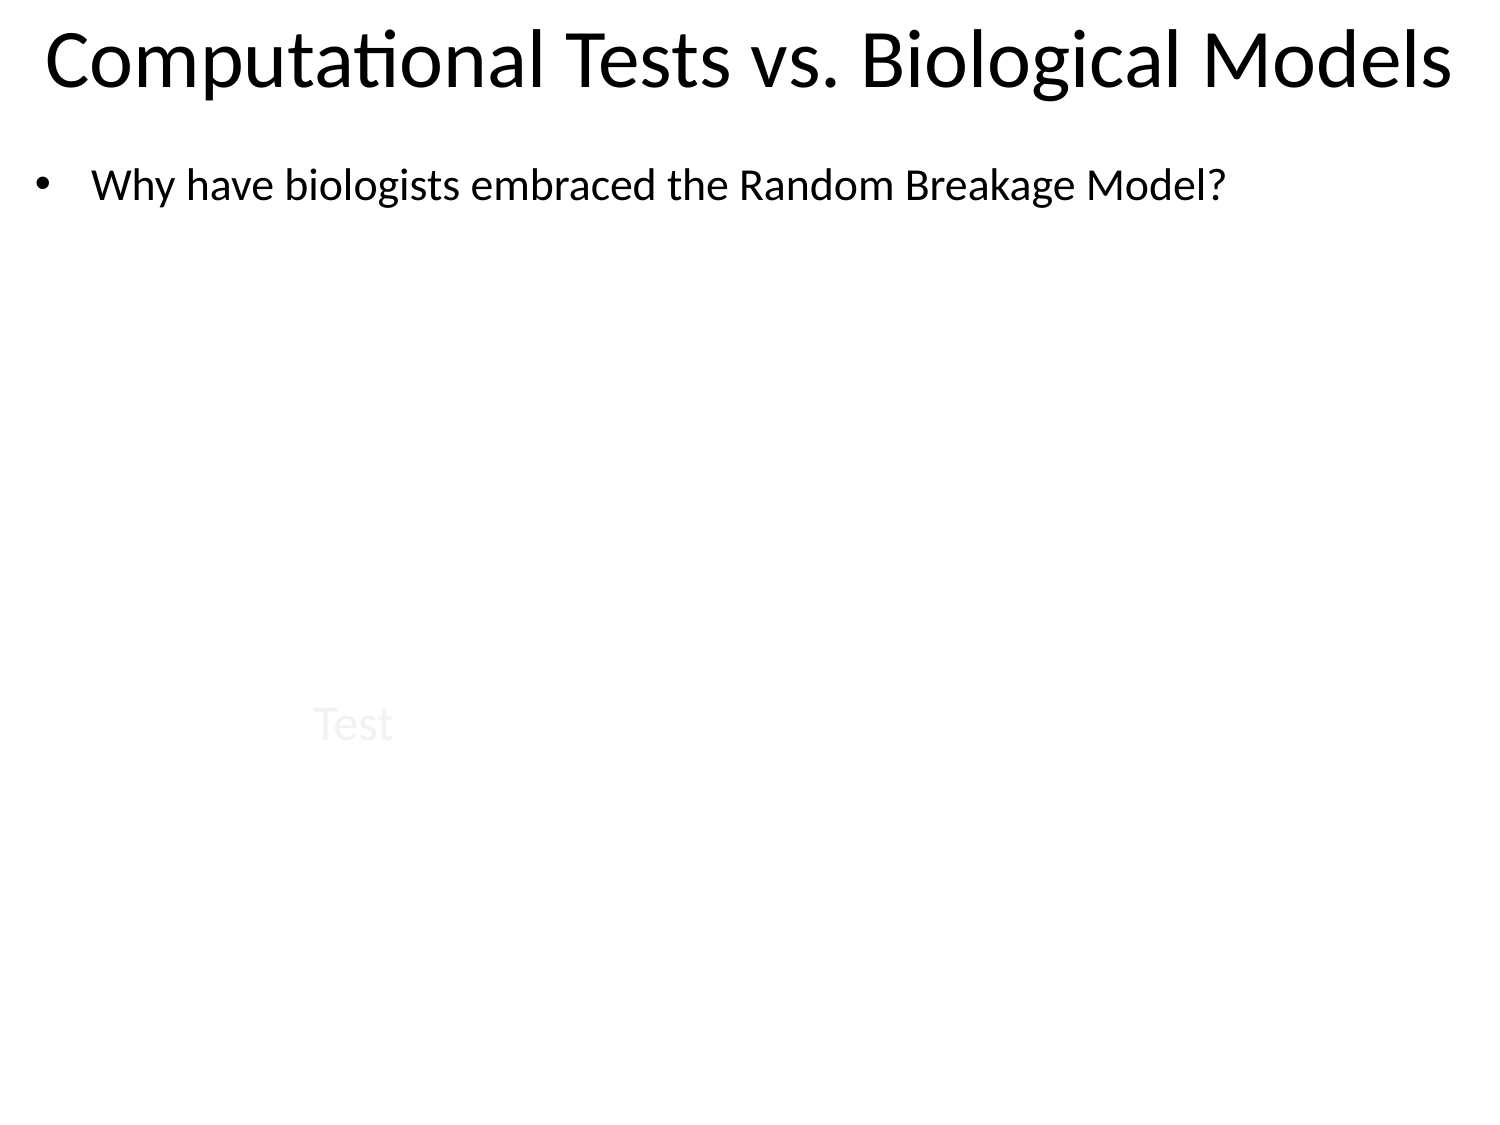

Why have biologists embraced the Random Breakage Model?

# Computational Tests vs. Biological Models
Test